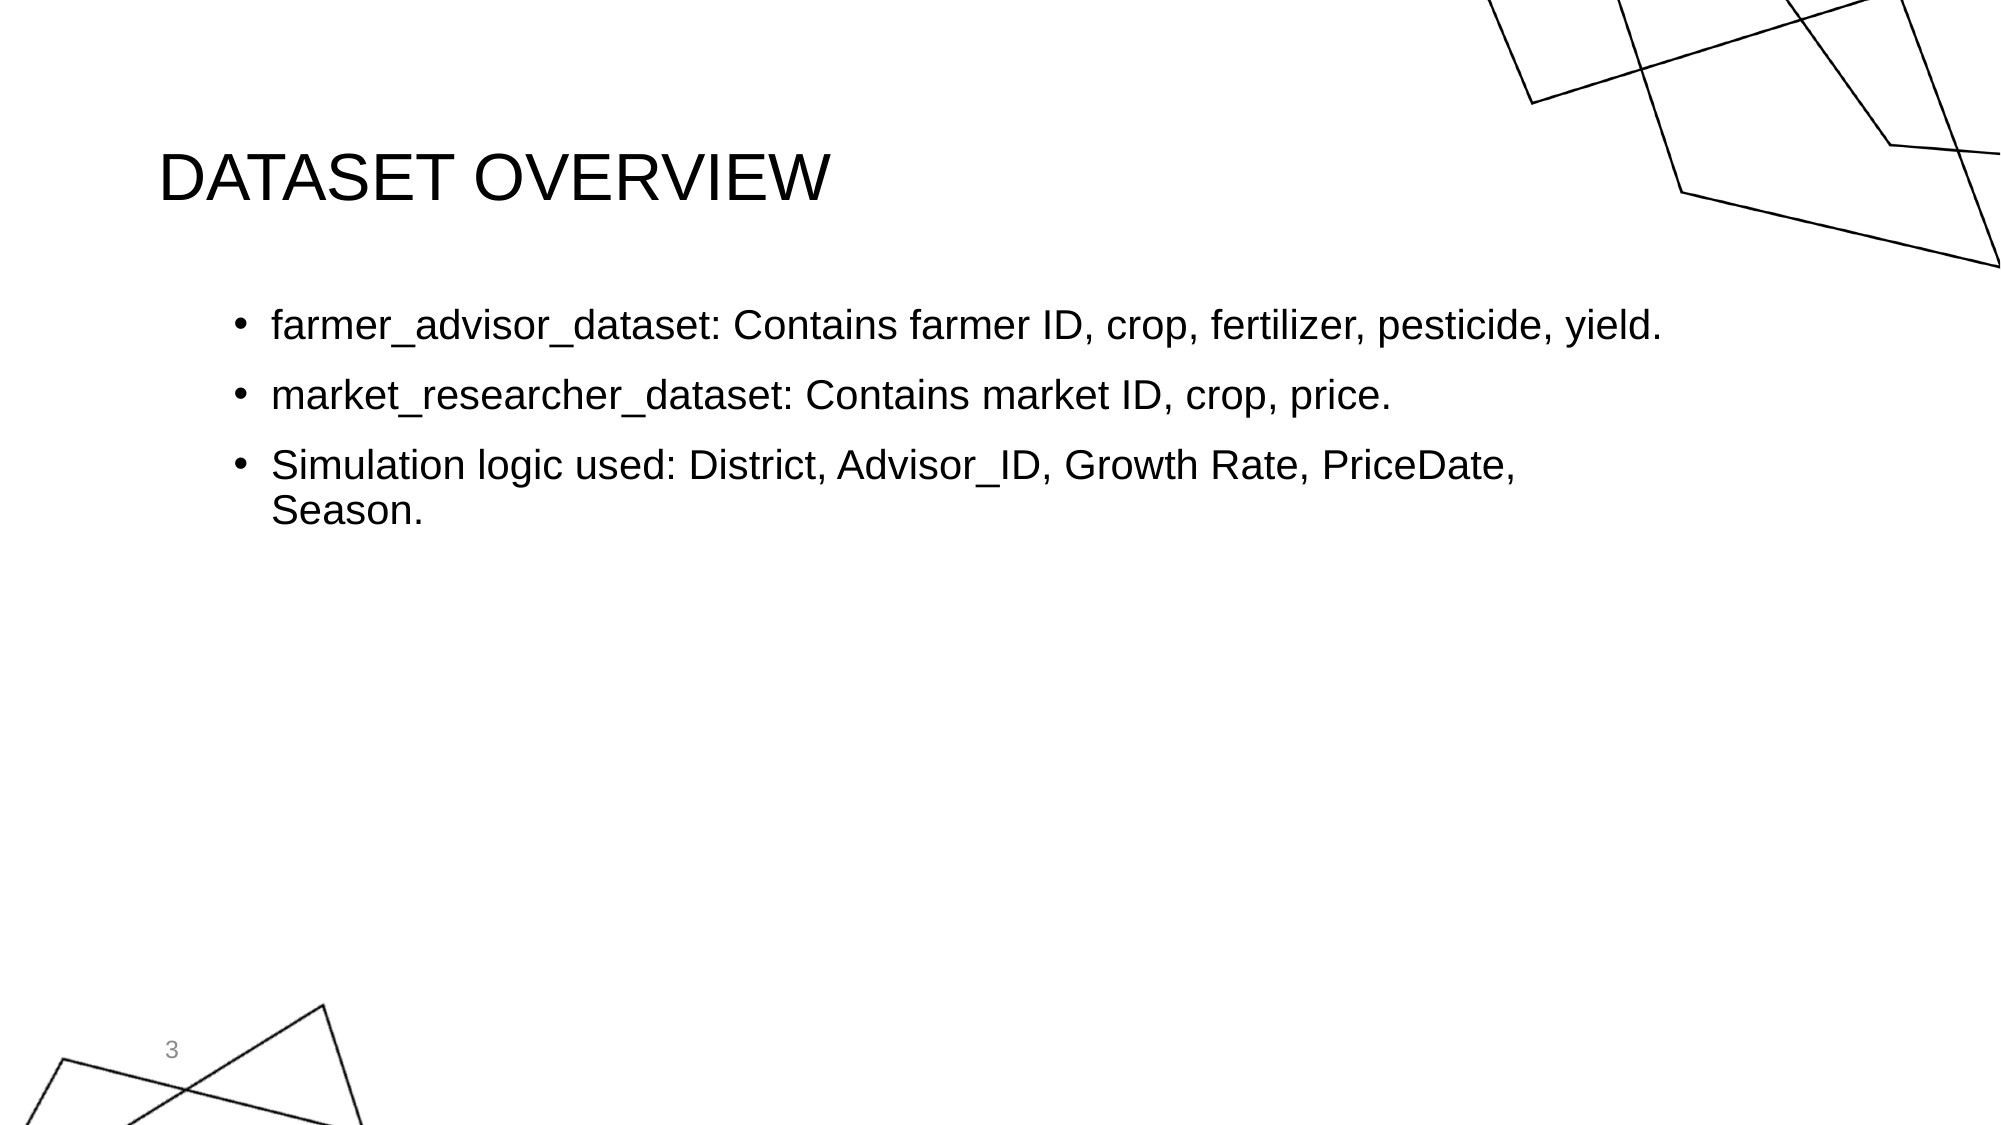

# Dataset overview

farmer_advisor_dataset: Contains farmer ID, crop, fertilizer, pesticide, yield.
market_researcher_dataset: Contains market ID, crop, price.
Simulation logic used: District, Advisor_ID, Growth Rate, PriceDate, Season.
3